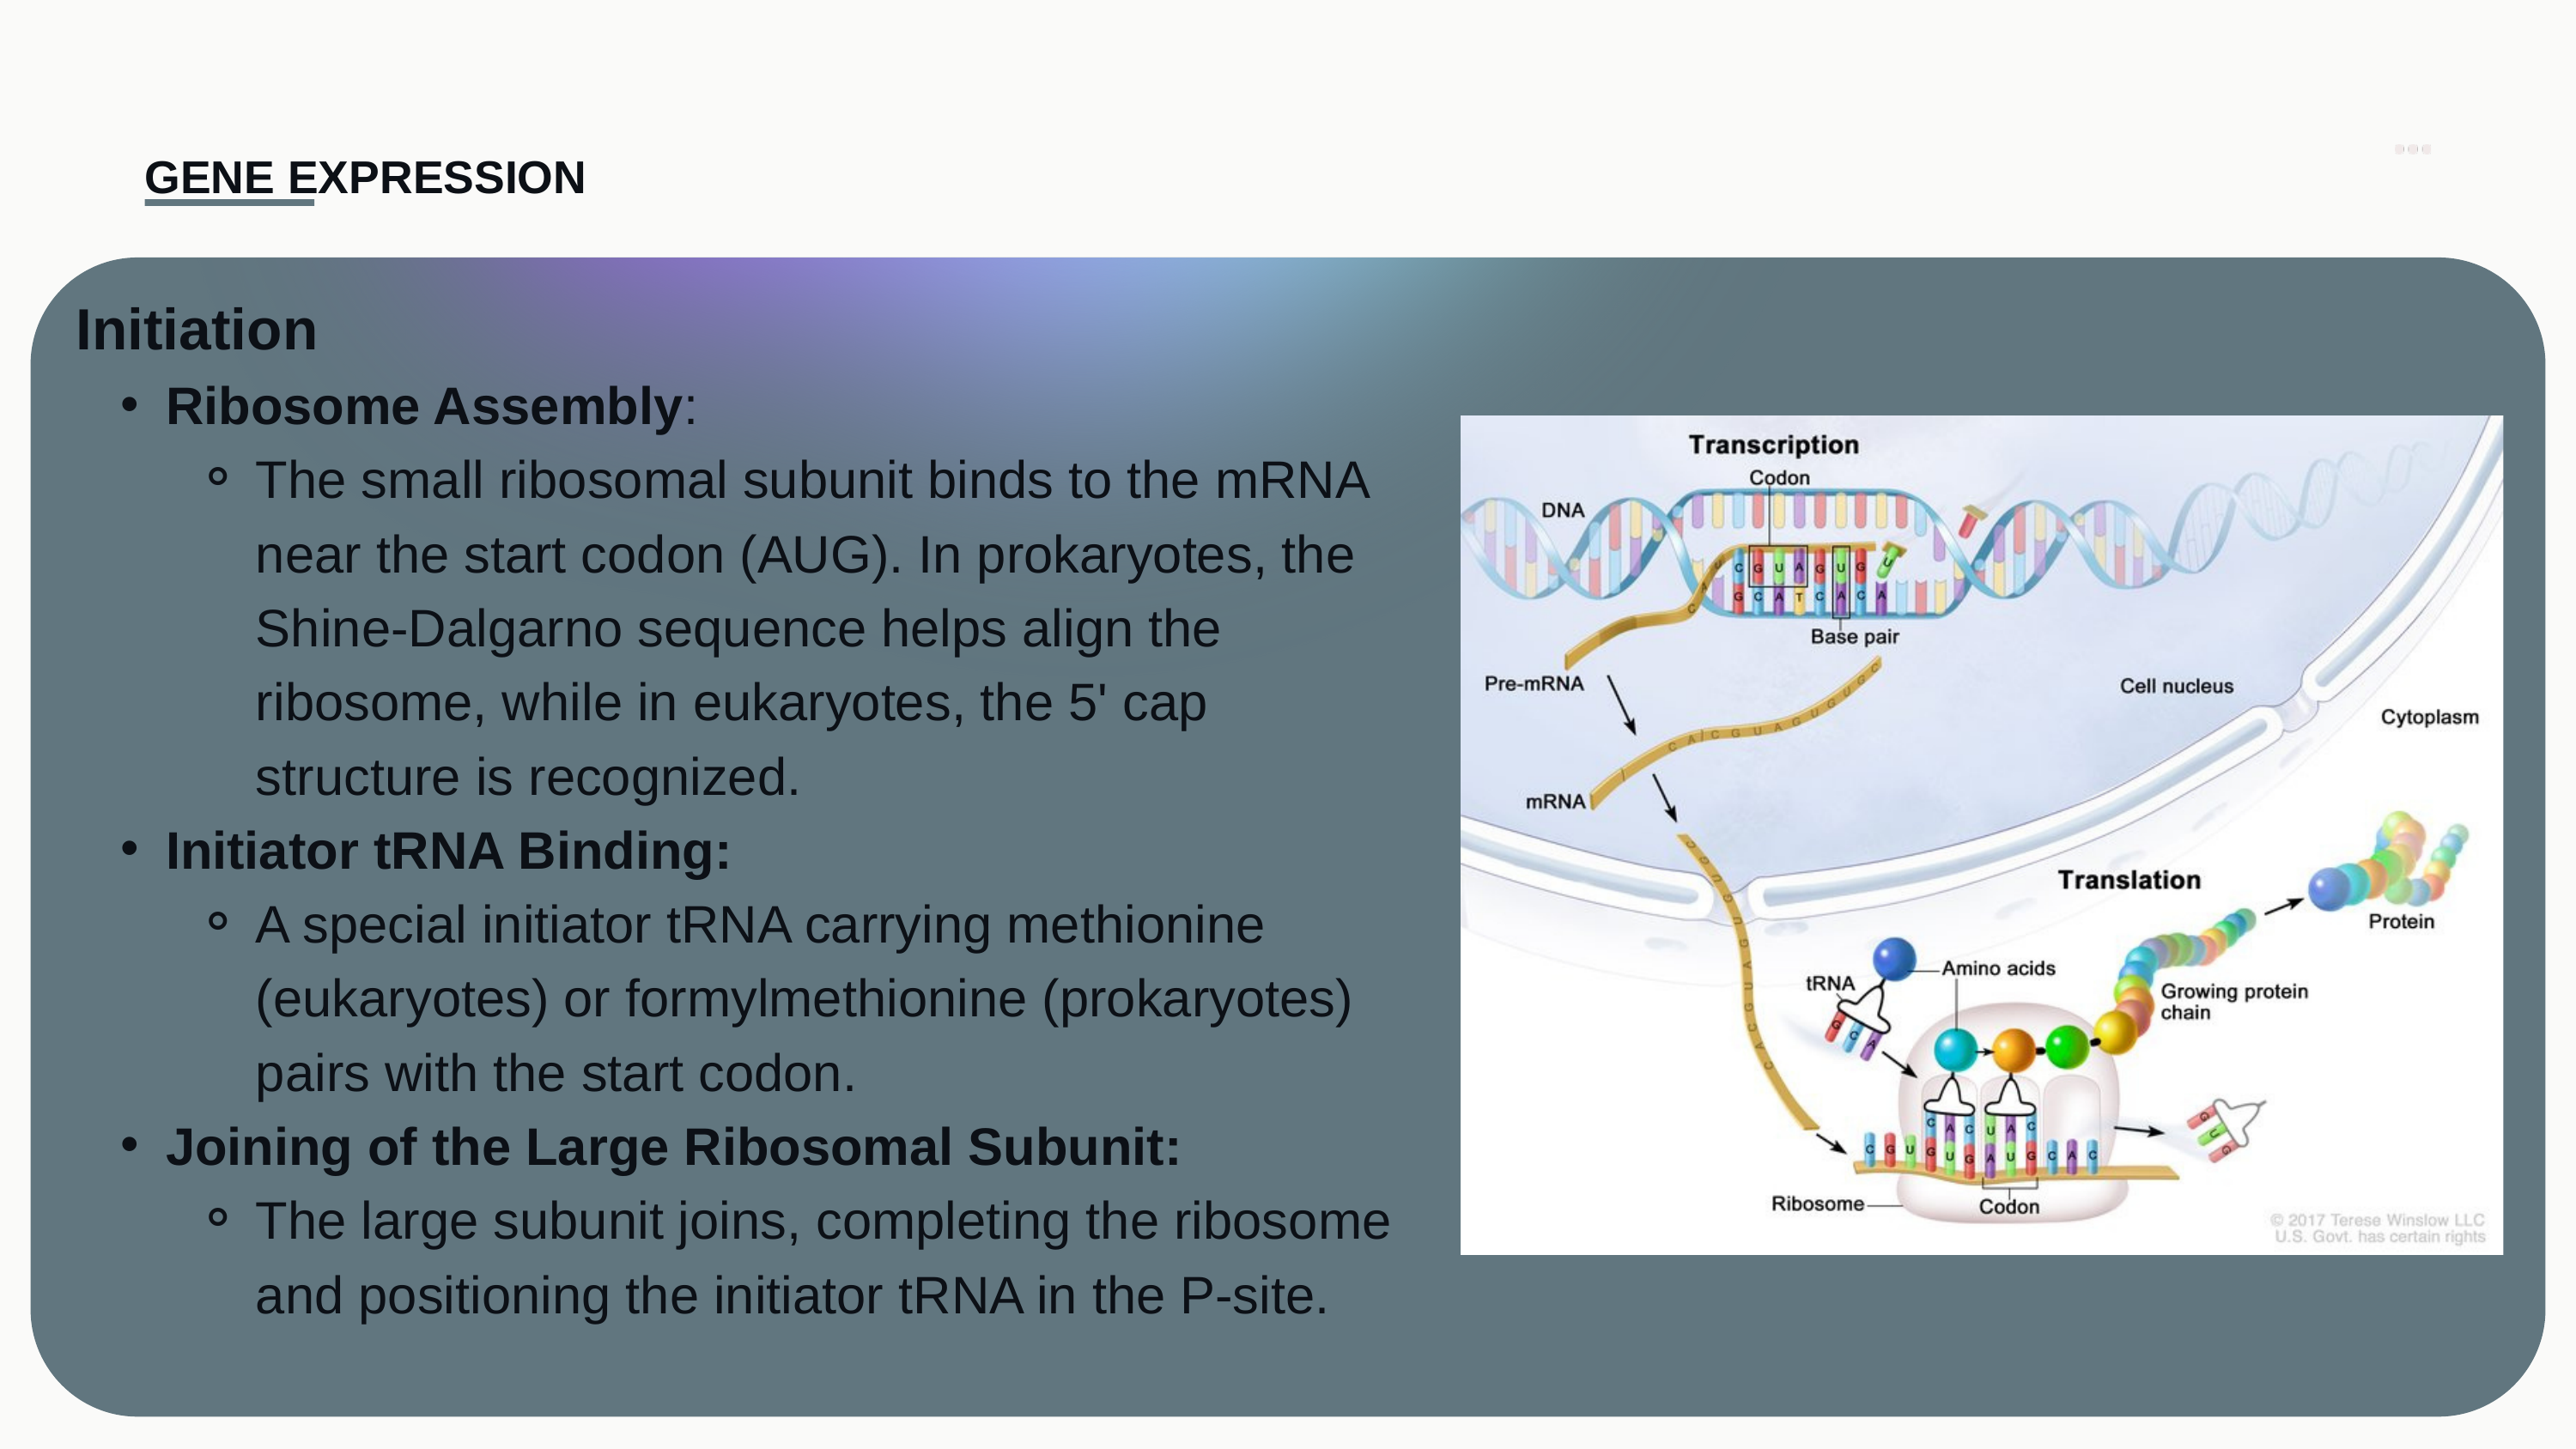

GENE EXPRESSION

Initiation
Ribosome Assembly:
The small ribosomal subunit binds to the mRNA near the start codon (AUG). In prokaryotes, the Shine-Dalgarno sequence helps align the ribosome, while in eukaryotes, the 5' cap structure is recognized.
Initiator tRNA Binding:
A special initiator tRNA carrying methionine (eukaryotes) or formylmethionine (prokaryotes) pairs with the start codon.
Joining of the Large Ribosomal Subunit:
The large subunit joins, completing the ribosome and positioning the initiator tRNA in the P-site.